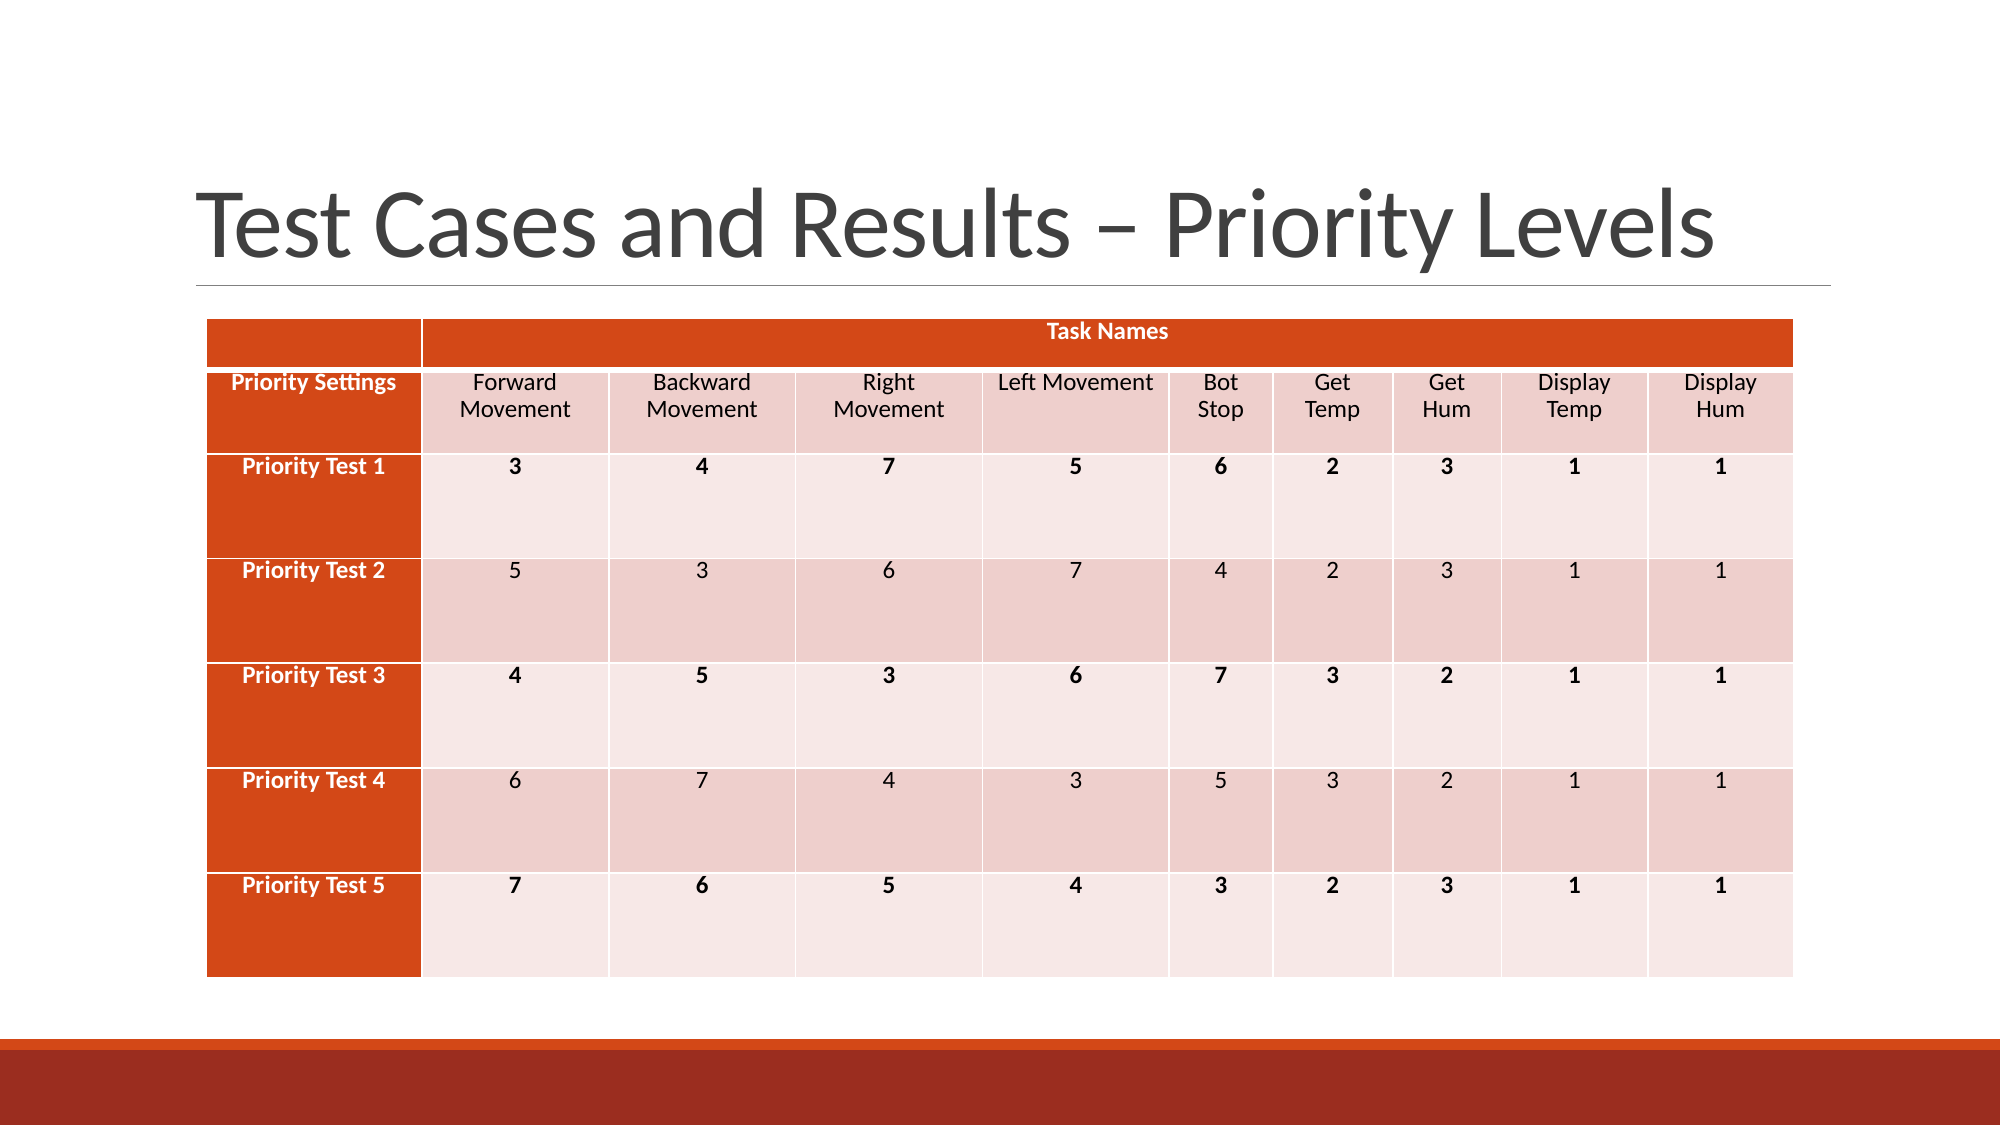

# Test Cases and Results – Priority Levels
|  | Task Names |  |  |  |  |  |  |  |  |
| --- | --- | --- | --- | --- | --- | --- | --- | --- | --- |
| Priority Settings | Forward Movement | Backward Movement | Right Movement | Left Movement | Bot Stop | Get Temp | Get Hum | Display Temp | Display Hum |
| Priority Test 1 | 3 | 4 | 7 | 5 | 6 | 2 | 3 | 1 | 1 |
| Priority Test 2 | 5 | 3 | 6 | 7 | 4 | 2 | 3 | 1 | 1 |
| Priority Test 3 | 4 | 5 | 3 | 6 | 7 | 3 | 2 | 1 | 1 |
| Priority Test 4 | 6 | 7 | 4 | 3 | 5 | 3 | 2 | 1 | 1 |
| Priority Test 5 | 7 | 6 | 5 | 4 | 3 | 2 | 3 | 1 | 1 |